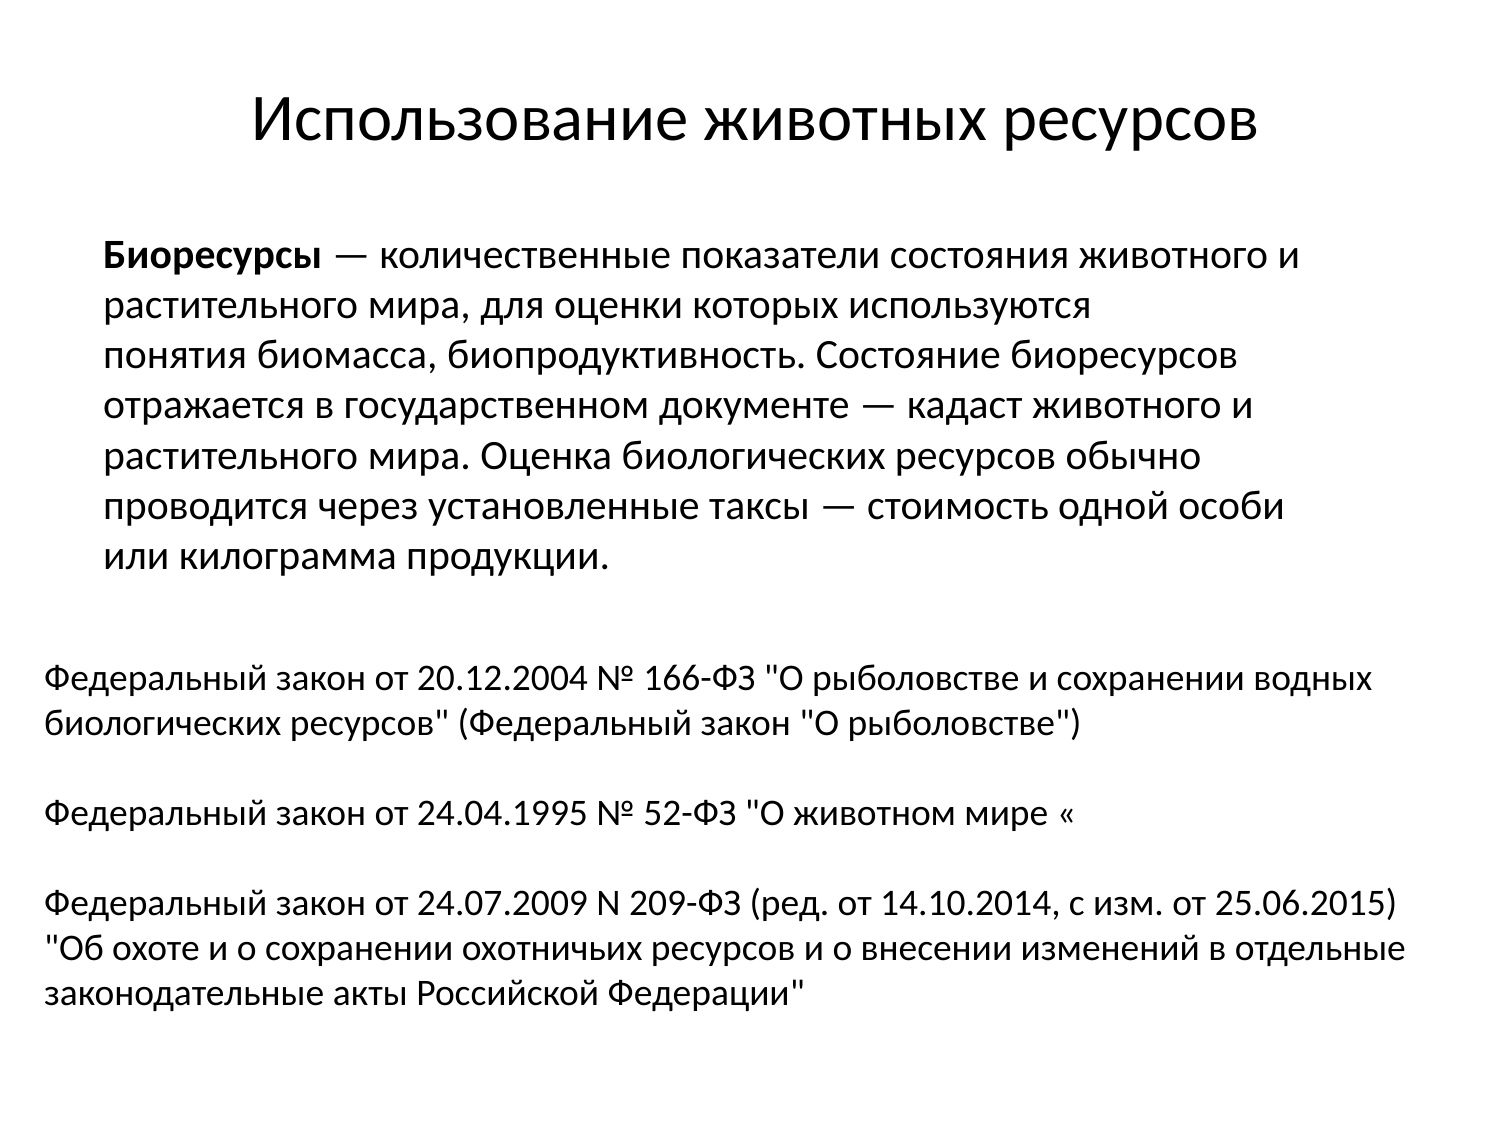

Использование животных ресурсов
Биоресурсы — количественные показатели состояния животного и растительного мира, для оценки которых используются понятия биомасса, биопродуктивность. Состояние биоресурсов отражается в государственном документе — кадаст животного и растительного мира. Оценка биологических ресурсов обычно проводится через установленные таксы — стоимость одной особи или килограмма продукции.
Федеральный закон от 20.12.2004 № 166-ФЗ "О рыболовстве и сохранении водных биологических ресурсов" (Федеральный закон "О рыболовстве")

Федеральный закон от 24.04.1995 № 52-ФЗ "О животном мире «

Федеральный закон от 24.07.2009 N 209-ФЗ (ред. от 14.10.2014, с изм. от 25.06.2015) "Об охоте и о сохранении охотничьих ресурсов и о внесении изменений в отдельные законодательные акты Российской Федерации"